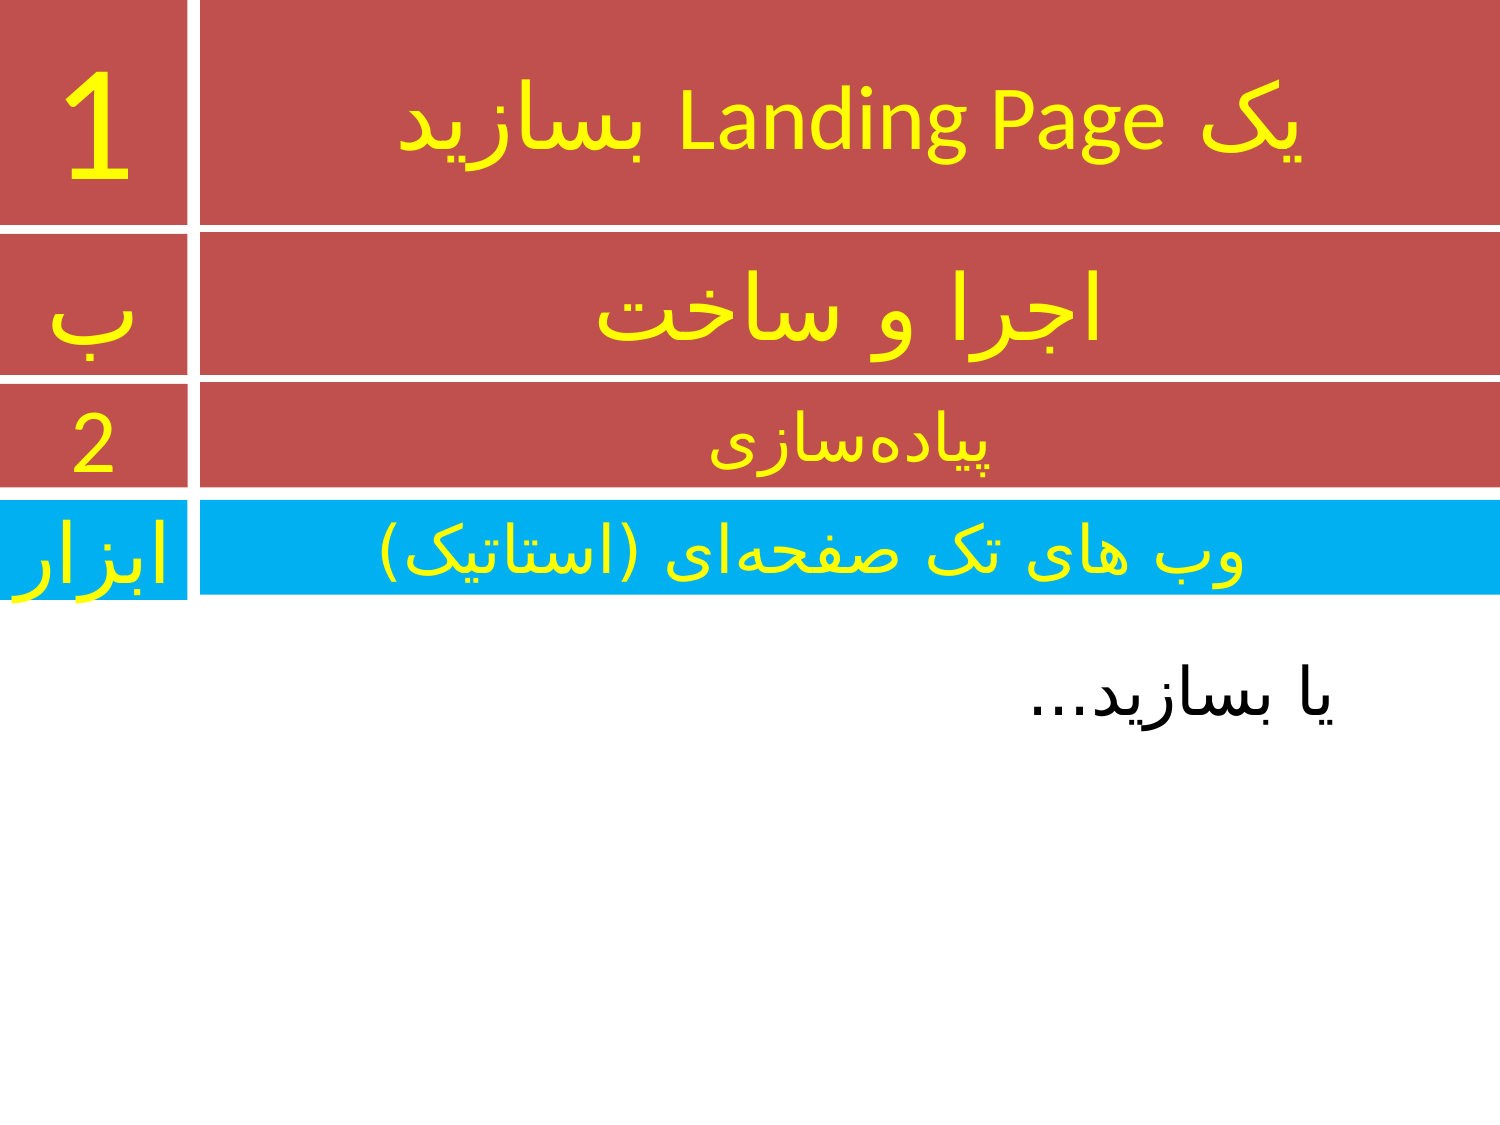

1
# یک Landing Page بسازید
اجرا و ساخت
ب
پیاده‌سازی
2
ابزار
وب های تک صفحه‌ای (استاتیک)
یا بسازید...